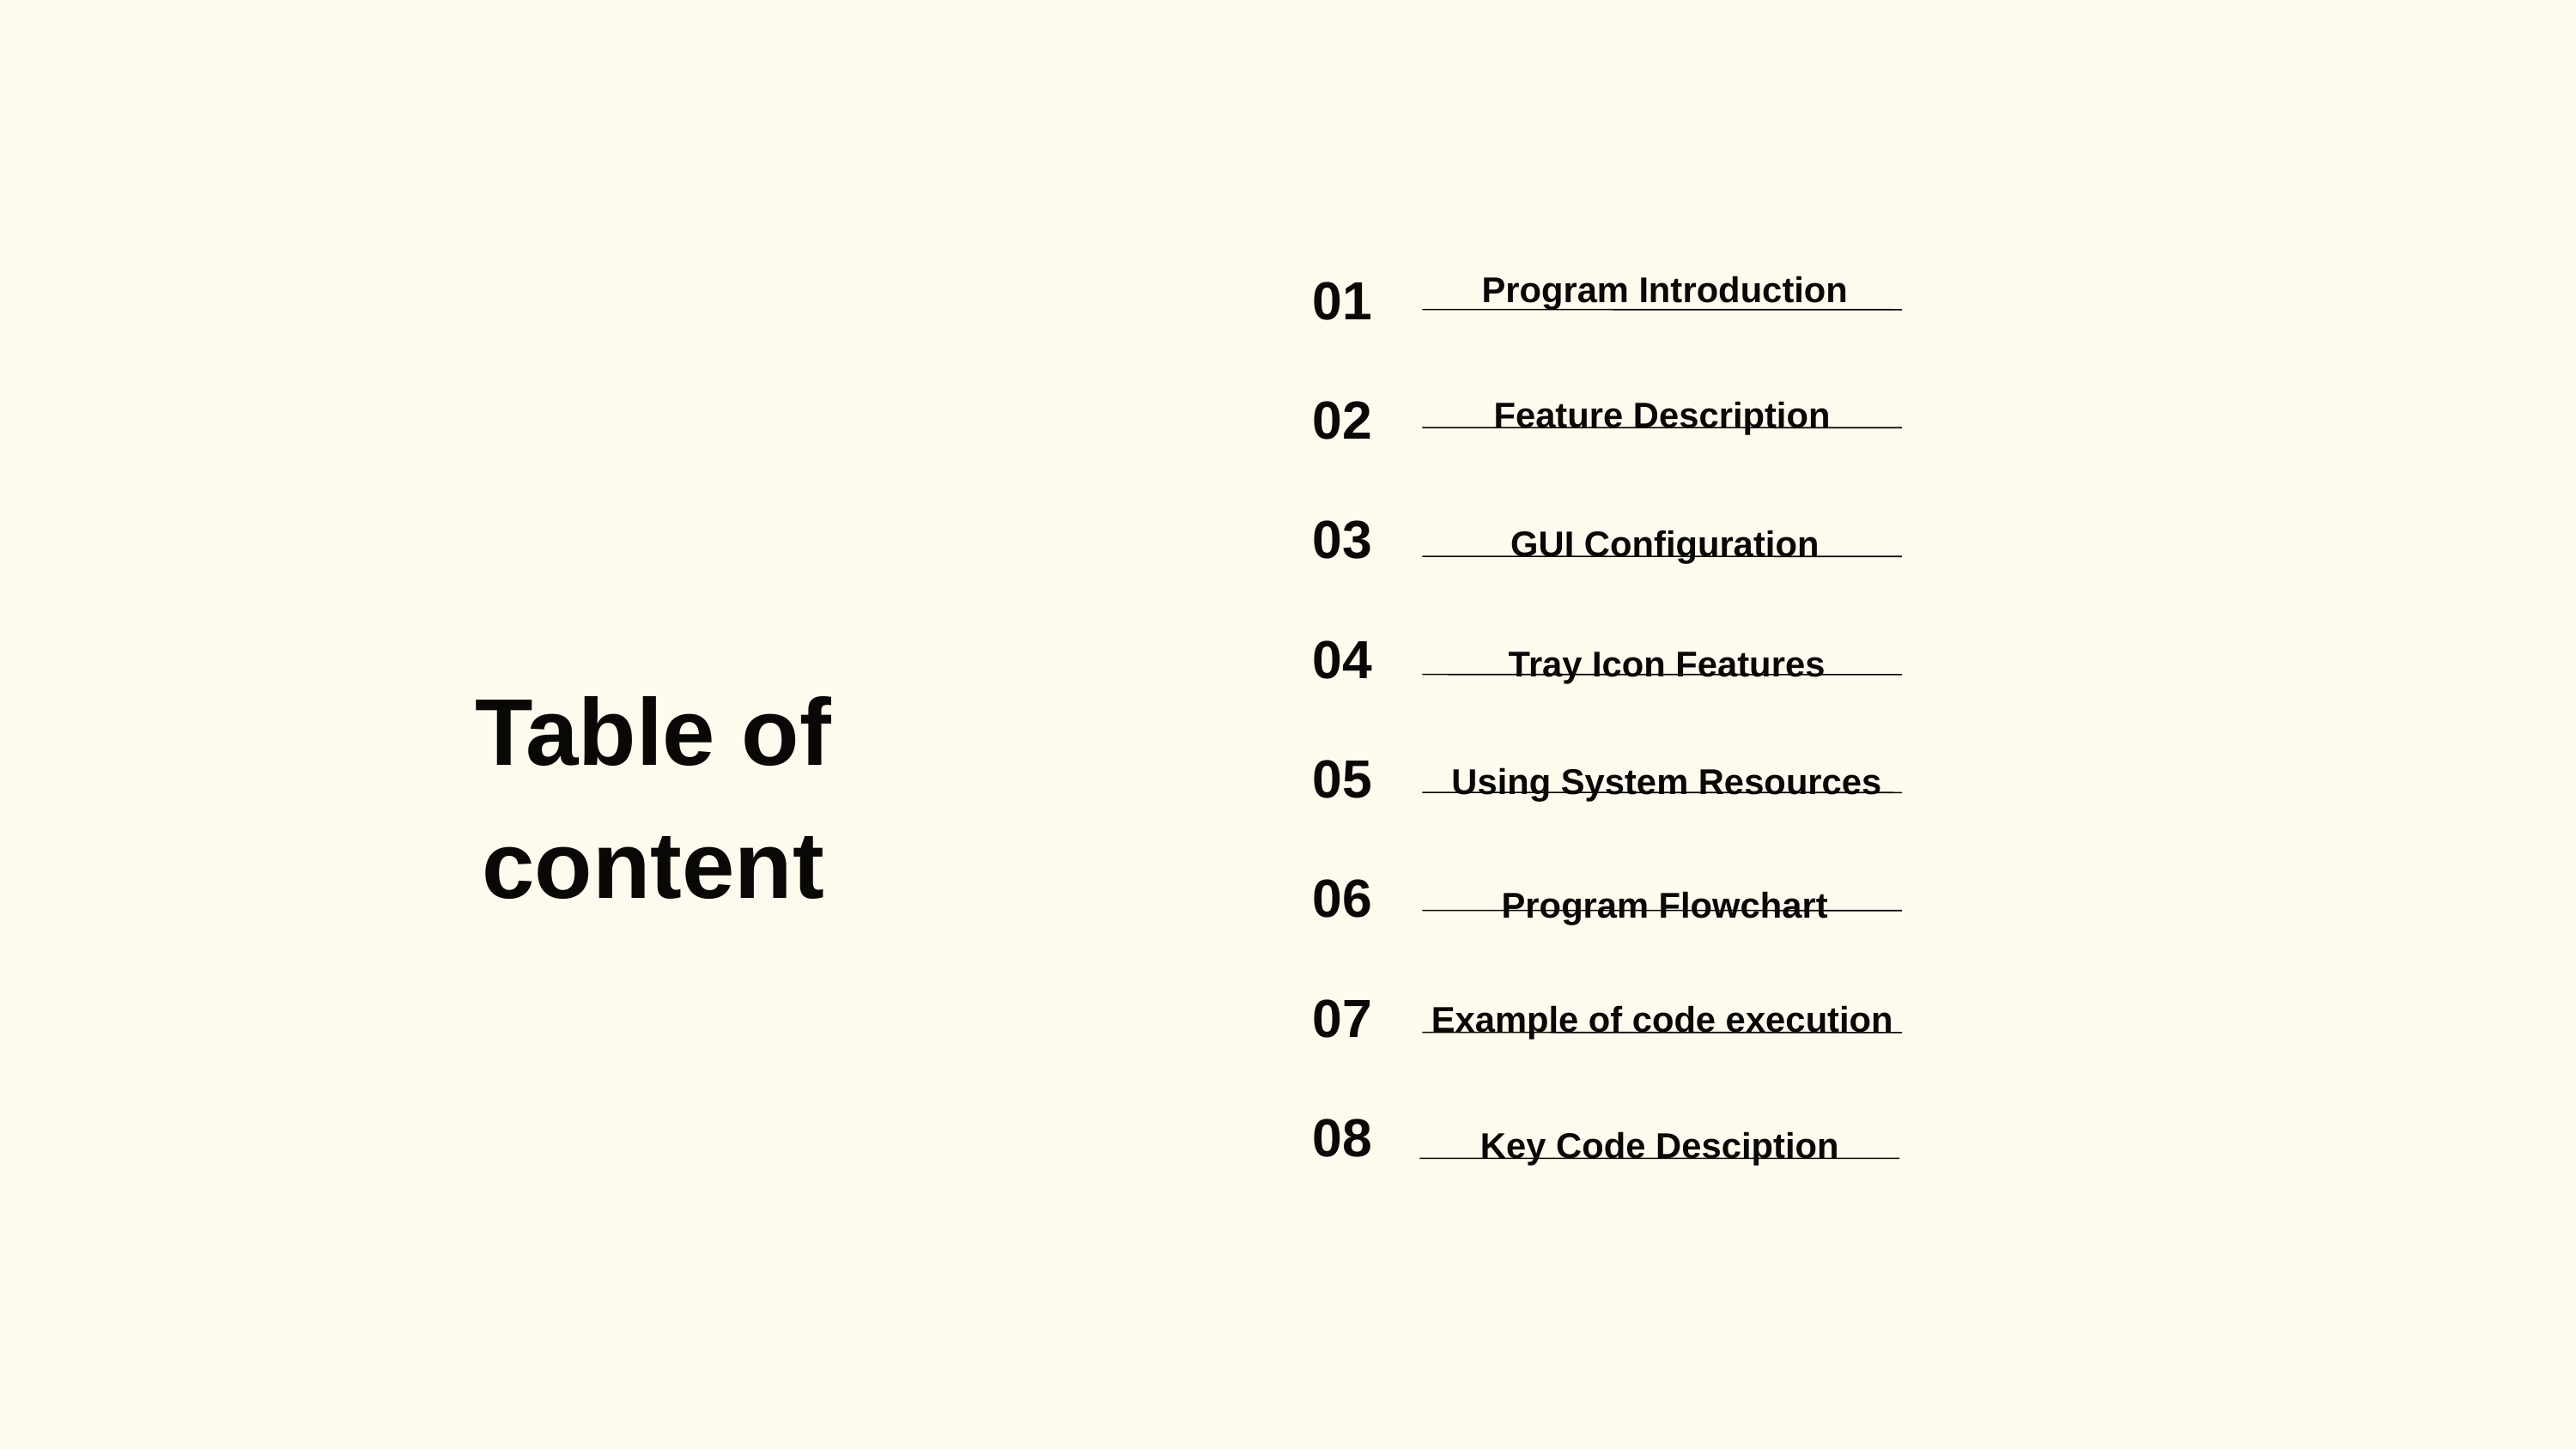

Program Introduction
01
02
03
04
05
06
07
08
Feature Description

GUI Configuration
Tray Icon Features

Table of content
Using System Resources

Program Flowchart

Example of code execution

Key Code Desciption